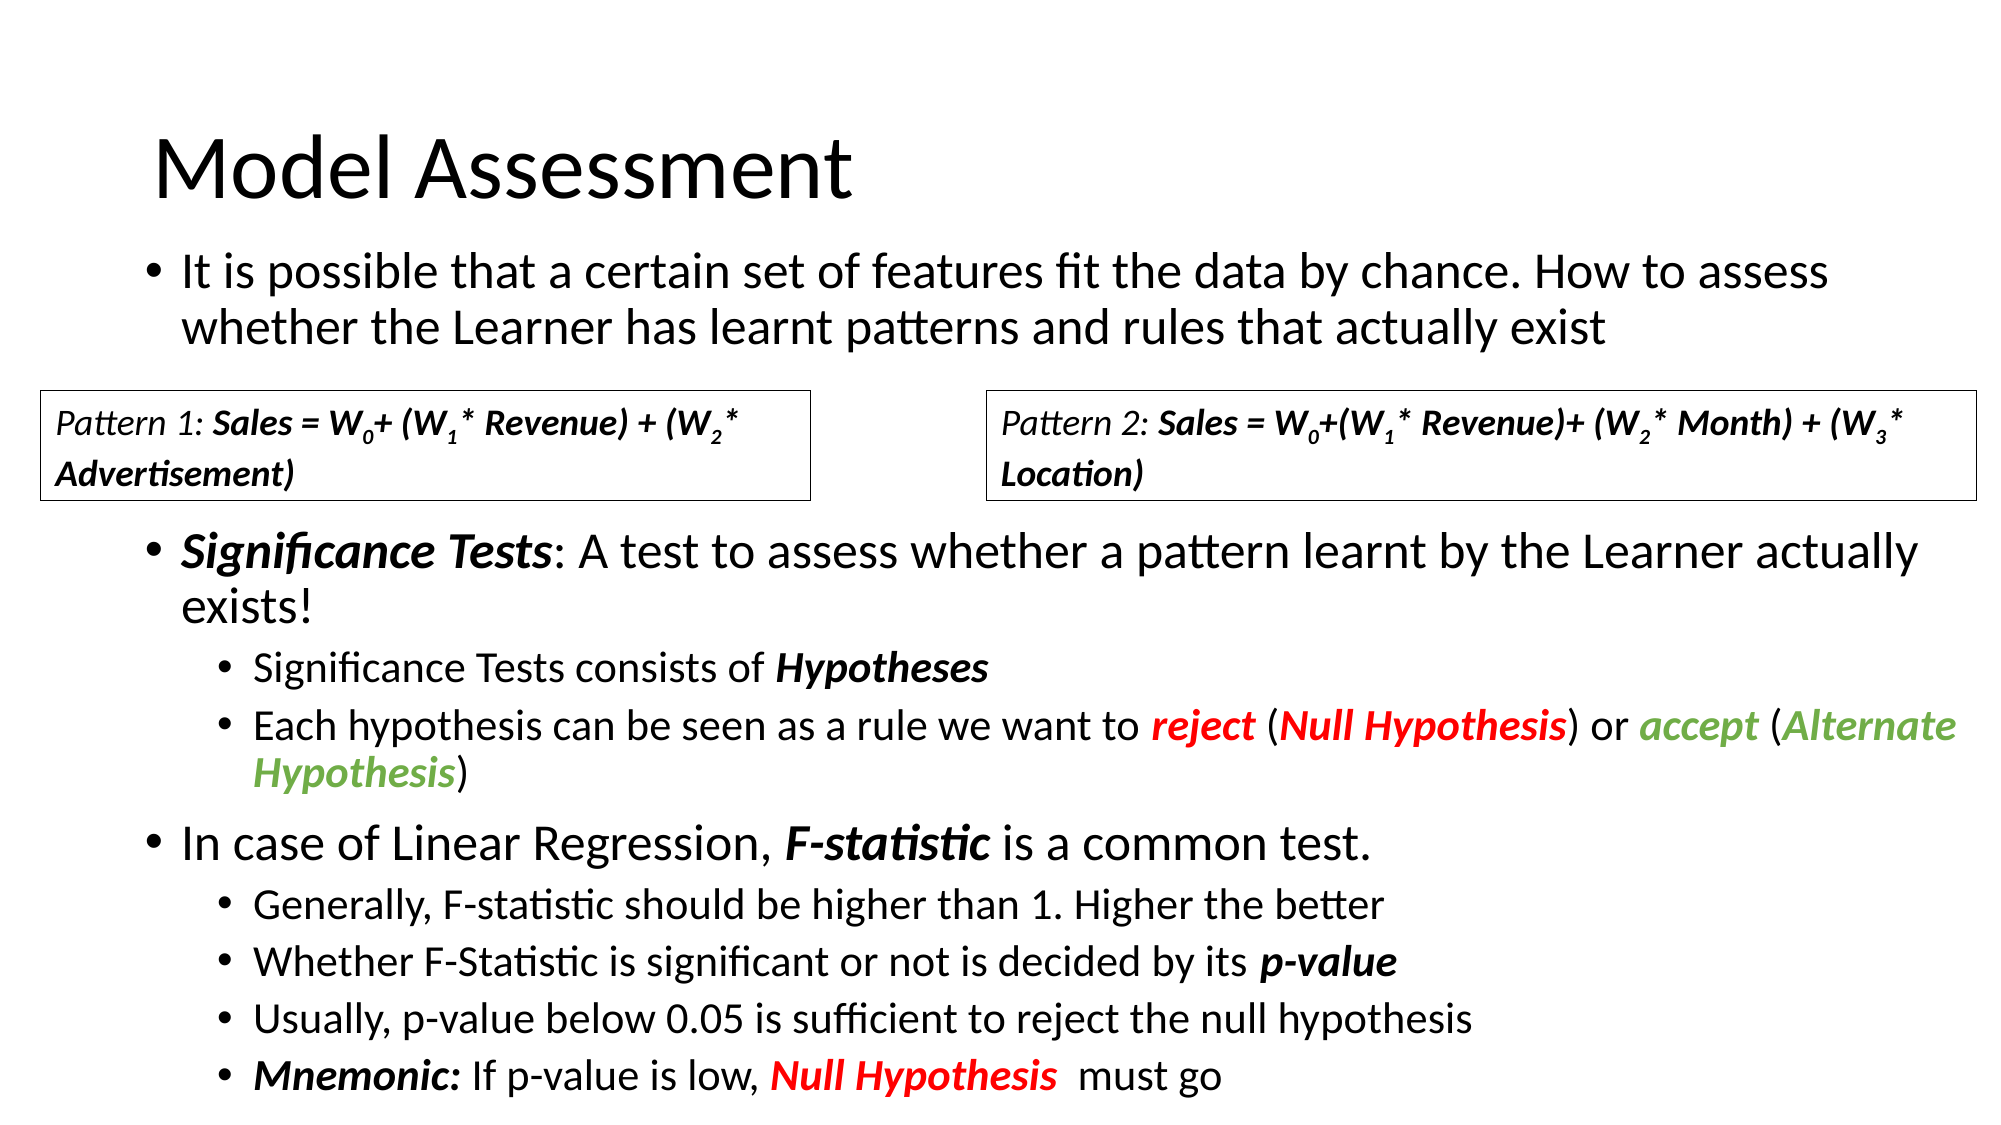

# Model Assessment
It is possible that a certain set of features fit the data by chance. How to assess whether the Learner has learnt patterns and rules that actually exist

Significance Tests: A test to assess whether a pattern learnt by the Learner actually exists!
Significance Tests consists of Hypotheses
Each hypothesis can be seen as a rule we want to reject (Null Hypothesis) or accept (Alternate Hypothesis)
In case of Linear Regression, F-statistic is a common test.
Generally, F-statistic should be higher than 1. Higher the better
Whether F-Statistic is significant or not is decided by its p-value
Usually, p-value below 0.05 is sufficient to reject the null hypothesis
Mnemonic: If p-value is low, Null Hypothesis  must go

Pattern 2: Sales = W0+(W1* Revenue)+ (W2* Month) + (W3* Location)
Pattern 1: Sales = W0+ (W1* Revenue) + (W2* Advertisement)